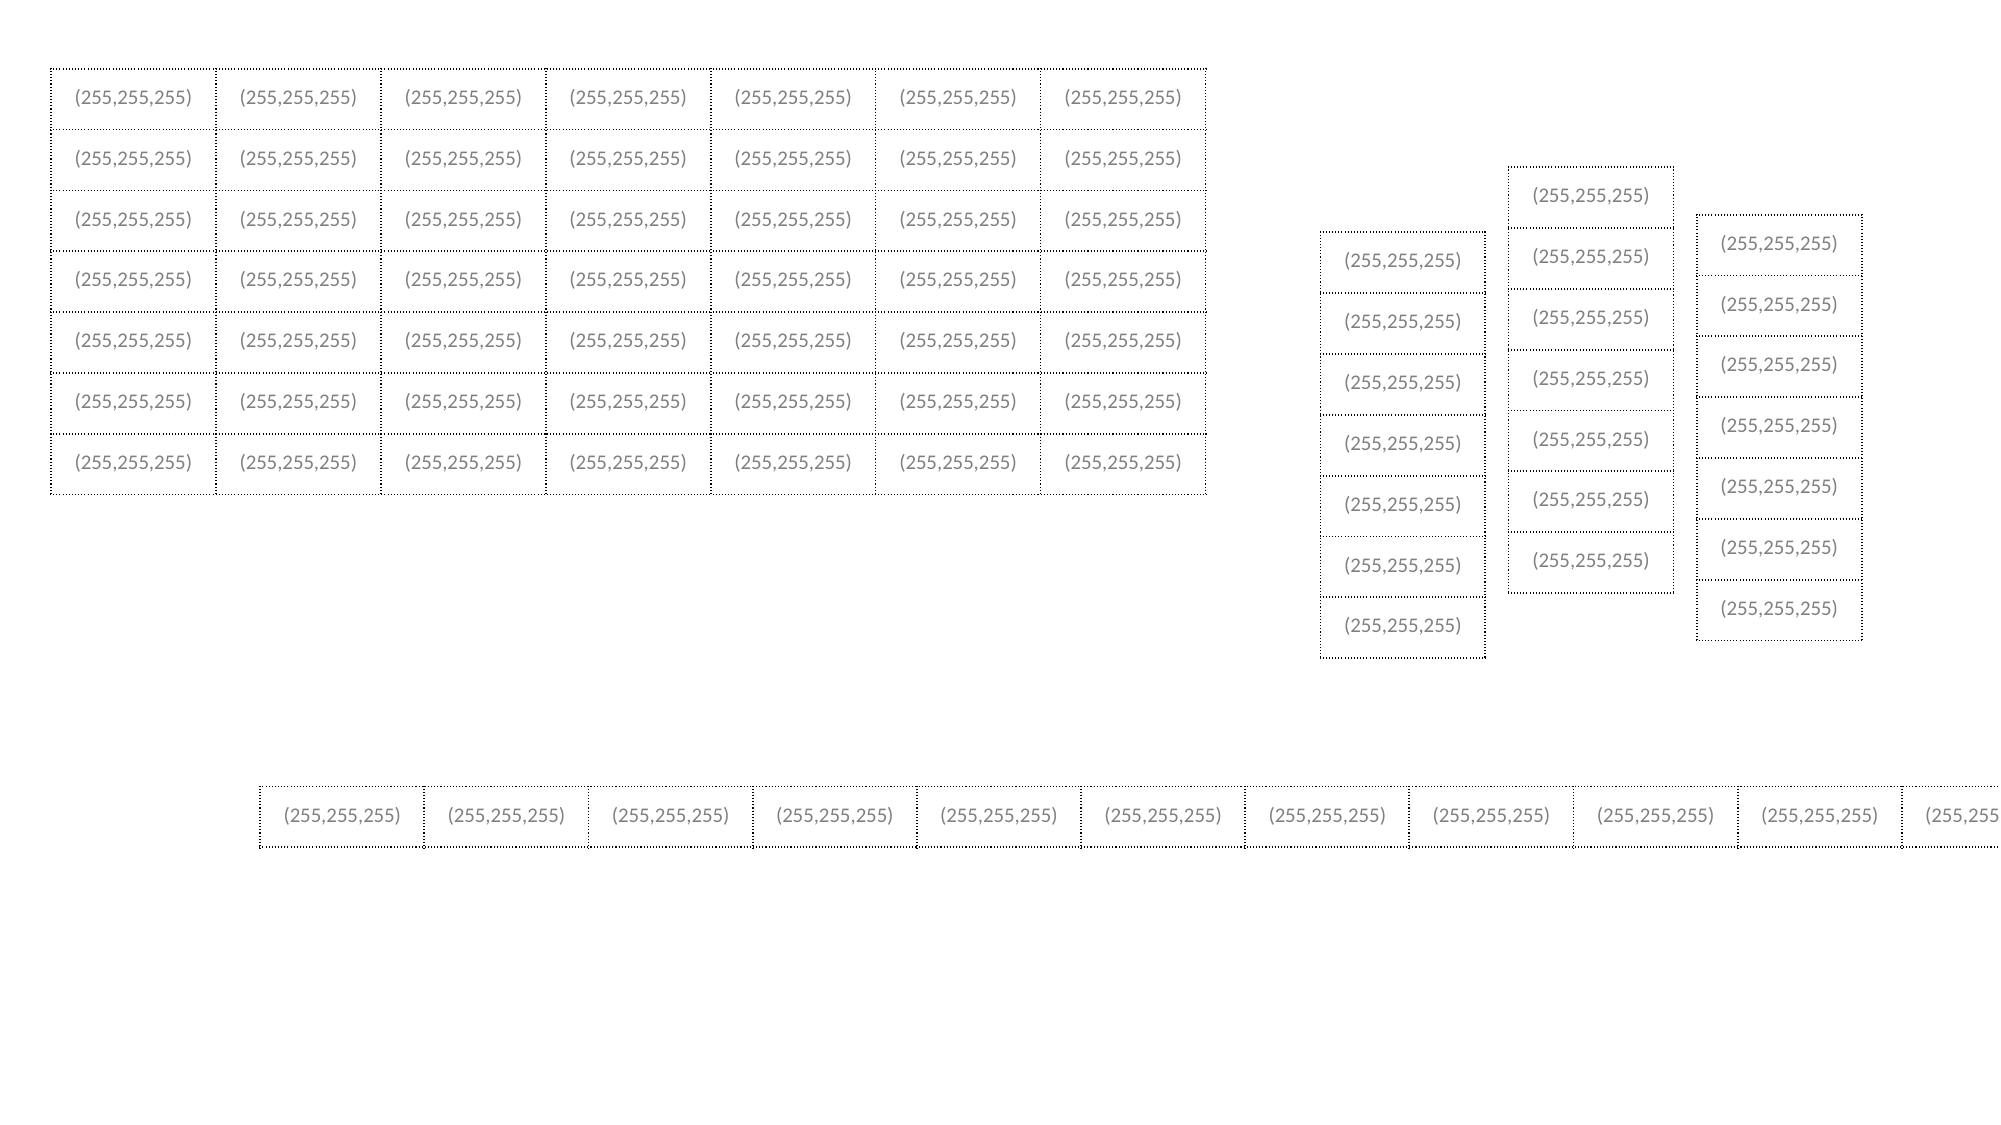

| (255,255,255) | (255,255,255) | (255,255,255) | (255,255,255) | (255,255,255) | (255,255,255) | (255,255,255) |
| --- | --- | --- | --- | --- | --- | --- |
| (255,255,255) | (255,255,255) | (255,255,255) | (255,255,255) | (255,255,255) | (255,255,255) | (255,255,255) |
| (255,255,255) | (255,255,255) | (255,255,255) | (255,255,255) | (255,255,255) | (255,255,255) | (255,255,255) |
| (255,255,255) | (255,255,255) | (255,255,255) | (255,255,255) | (255,255,255) | (255,255,255) | (255,255,255) |
| (255,255,255) | (255,255,255) | (255,255,255) | (255,255,255) | (255,255,255) | (255,255,255) | (255,255,255) |
| (255,255,255) | (255,255,255) | (255,255,255) | (255,255,255) | (255,255,255) | (255,255,255) | (255,255,255) |
| (255,255,255) | (255,255,255) | (255,255,255) | (255,255,255) | (255,255,255) | (255,255,255) | (255,255,255) |
| (255,255,255) |
| --- |
| (255,255,255) |
| (255,255,255) |
| (255,255,255) |
| (255,255,255) |
| (255,255,255) |
| (255,255,255) |
| (255,255,255) |
| --- |
| (255,255,255) |
| (255,255,255) |
| (255,255,255) |
| (255,255,255) |
| (255,255,255) |
| (255,255,255) |
| (255,255,255) |
| --- |
| (255,255,255) |
| (255,255,255) |
| (255,255,255) |
| (255,255,255) |
| (255,255,255) |
| (255,255,255) |
| (255,255,255) | (255,255,255) | (255,255,255) | (255,255,255) | (255,255,255) | (255,255,255) | (255,255,255) | (255,255,255) | (255,255,255) | (255,255,255) | (255,255,255) |
| --- | --- | --- | --- | --- | --- | --- | --- | --- | --- | --- |